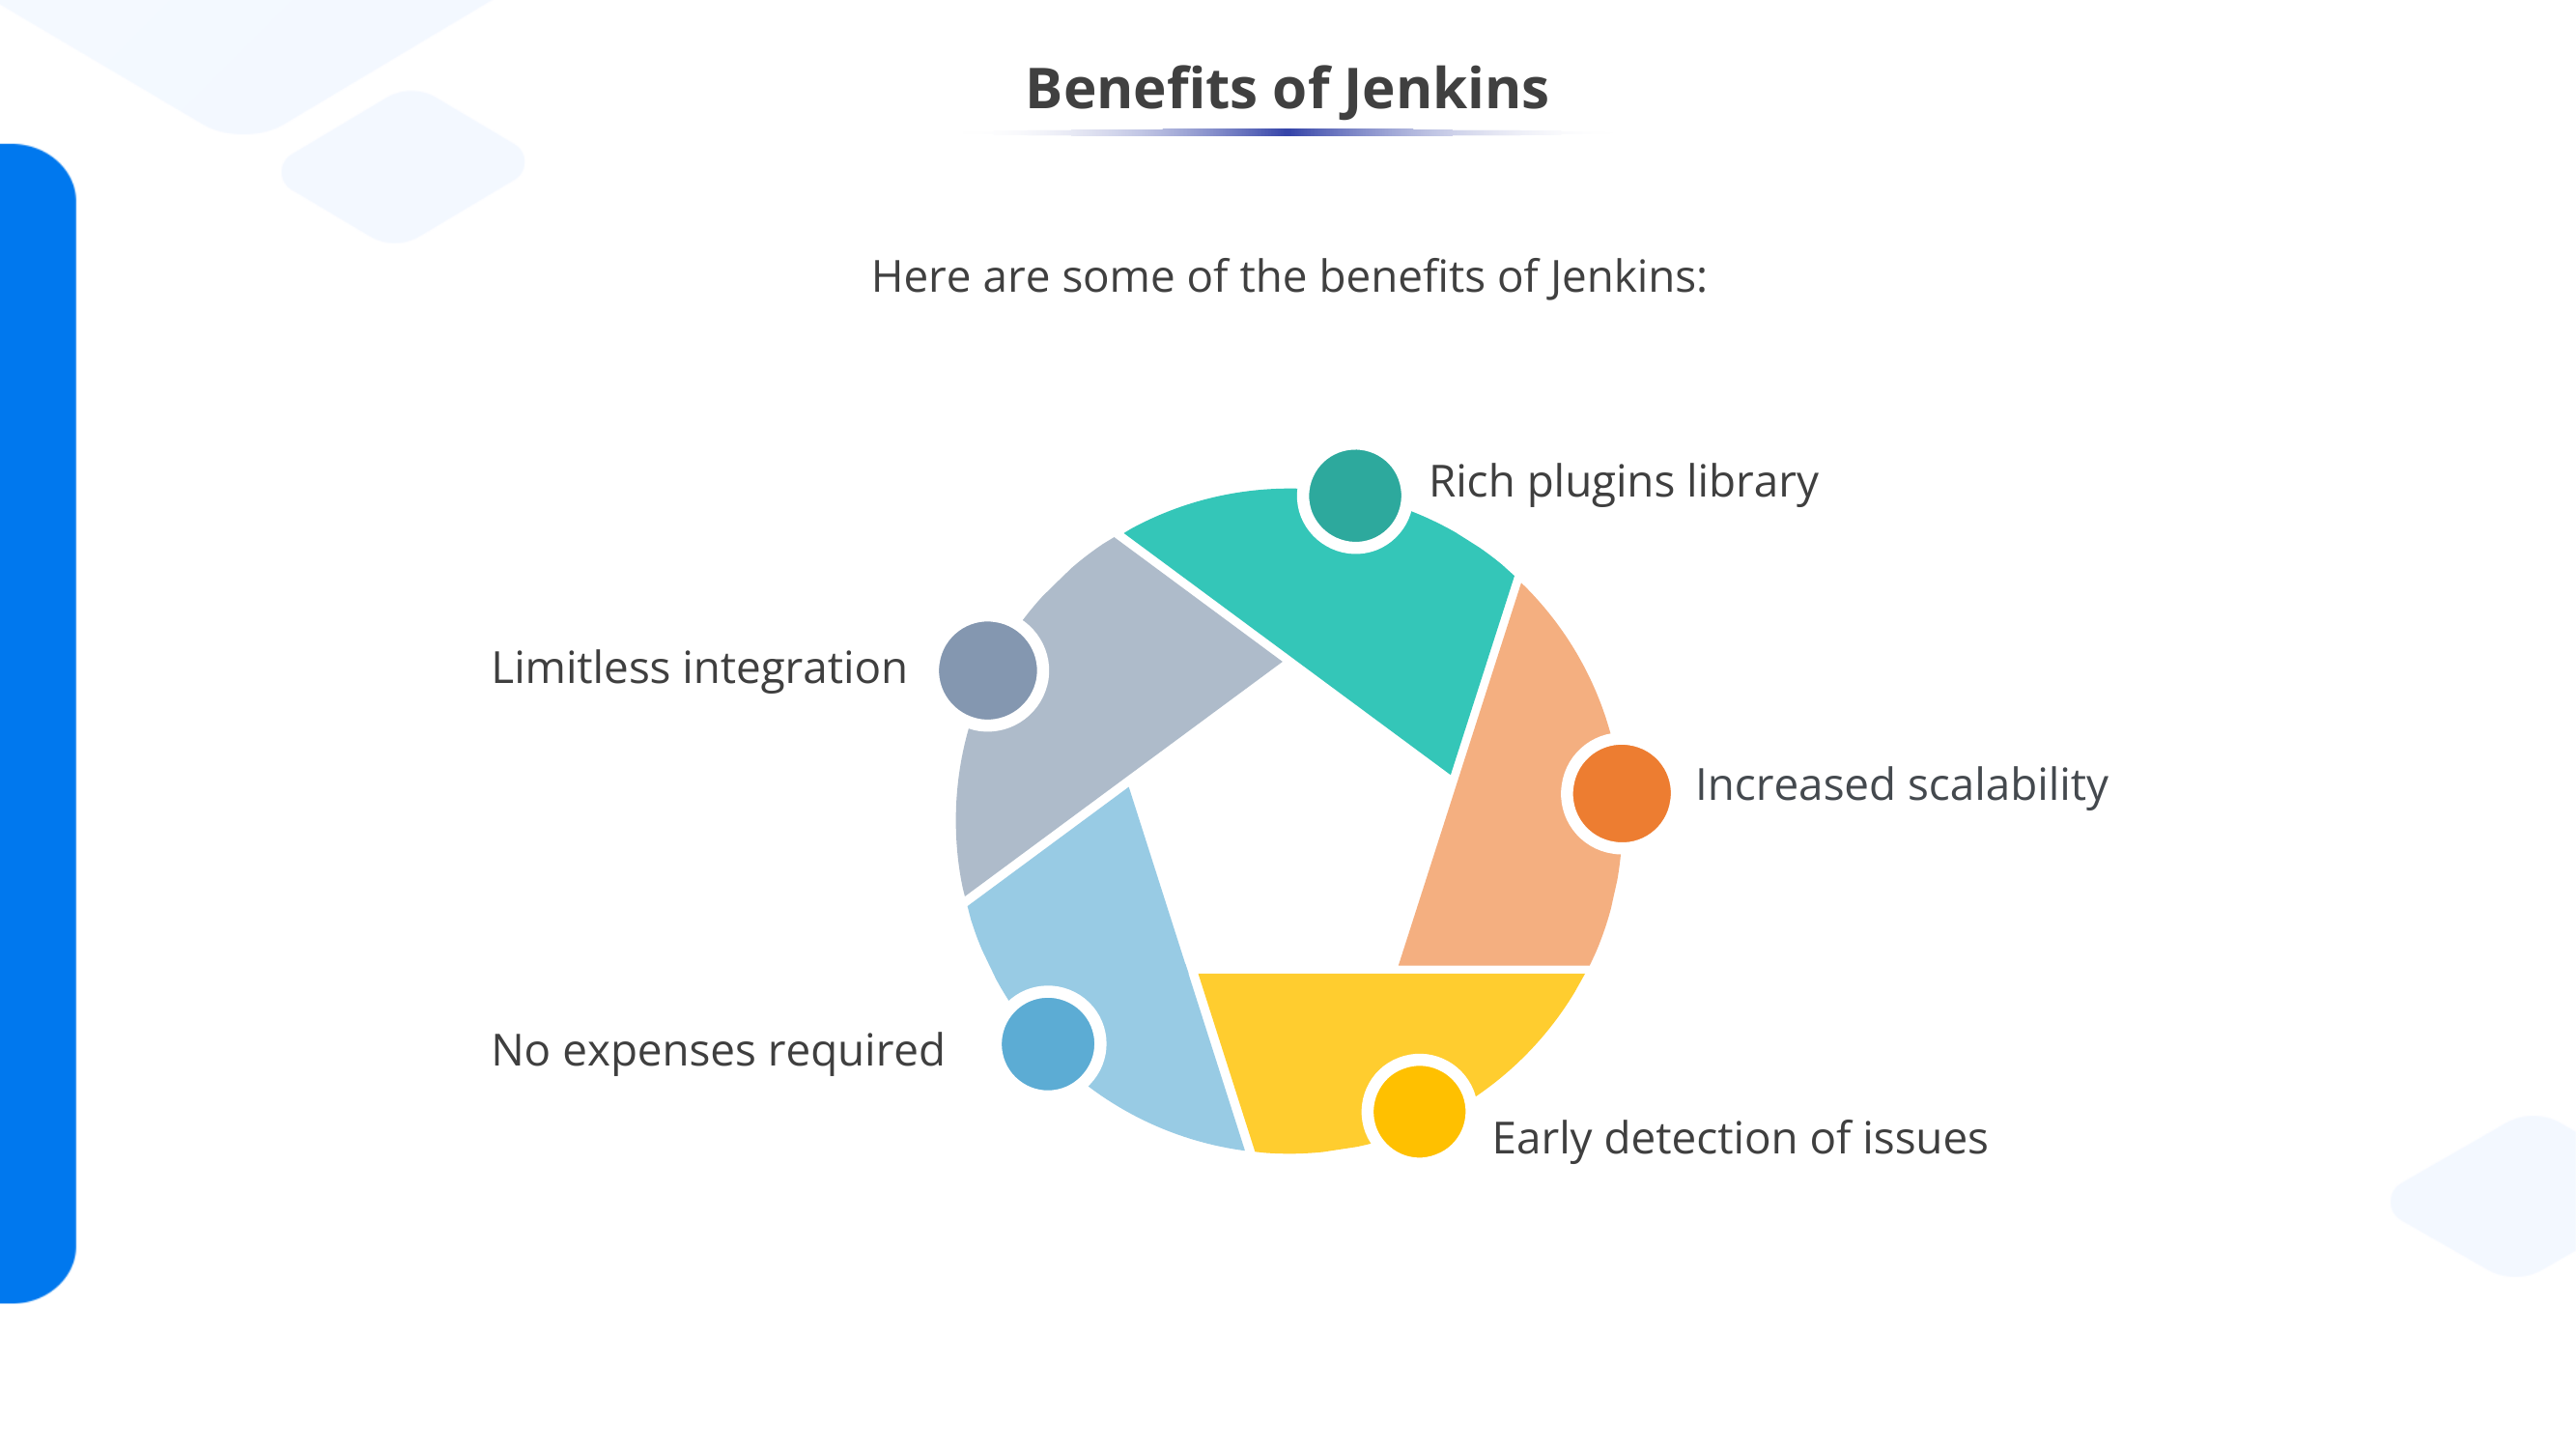

# Benefits of Jenkins

Here are some of the benefits of Jenkins:

Rich plugins library

Limitless integration

Increased scalability

No expenses required

Early detection of issues